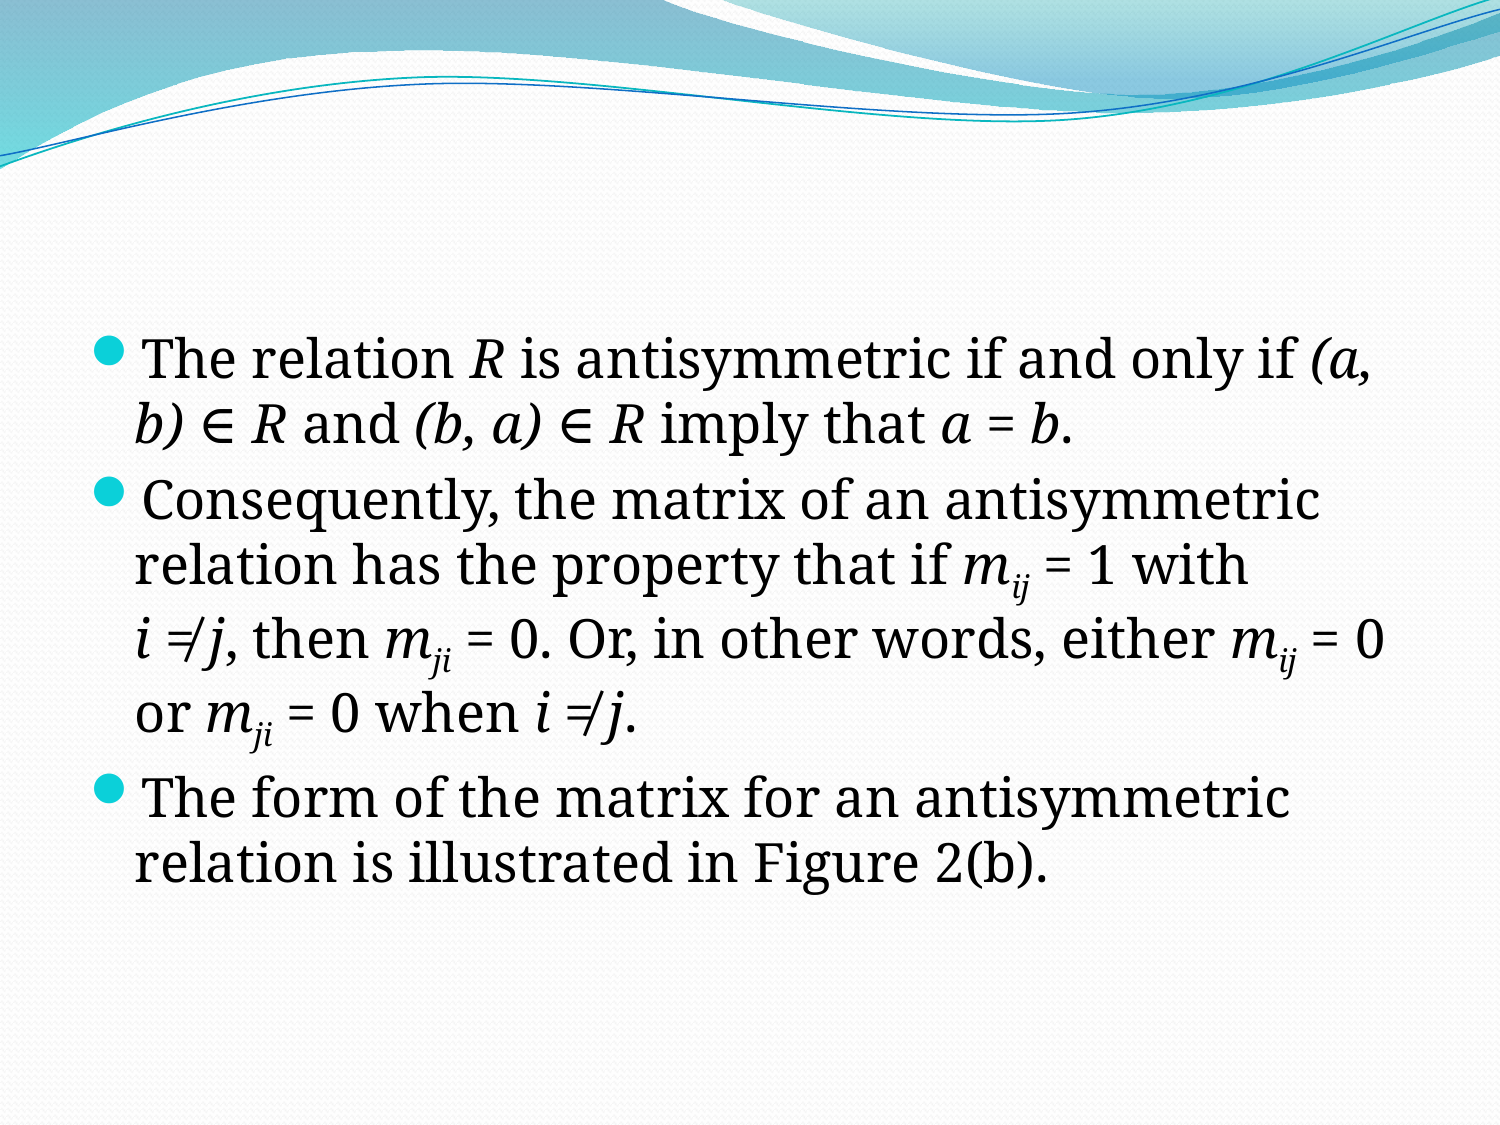

The relation R is antisymmetric if and only if (a, b) ∈ R and (b, a) ∈ R imply that a = b.
Consequently, the matrix of an antisymmetric relation has the property that if mij = 1 with
i ≠ j, then mji = 0. Or, in other words, either mij = 0 or mji = 0 when i ≠ j.
The form of the matrix for an antisymmetric relation is illustrated in Figure 2(b).